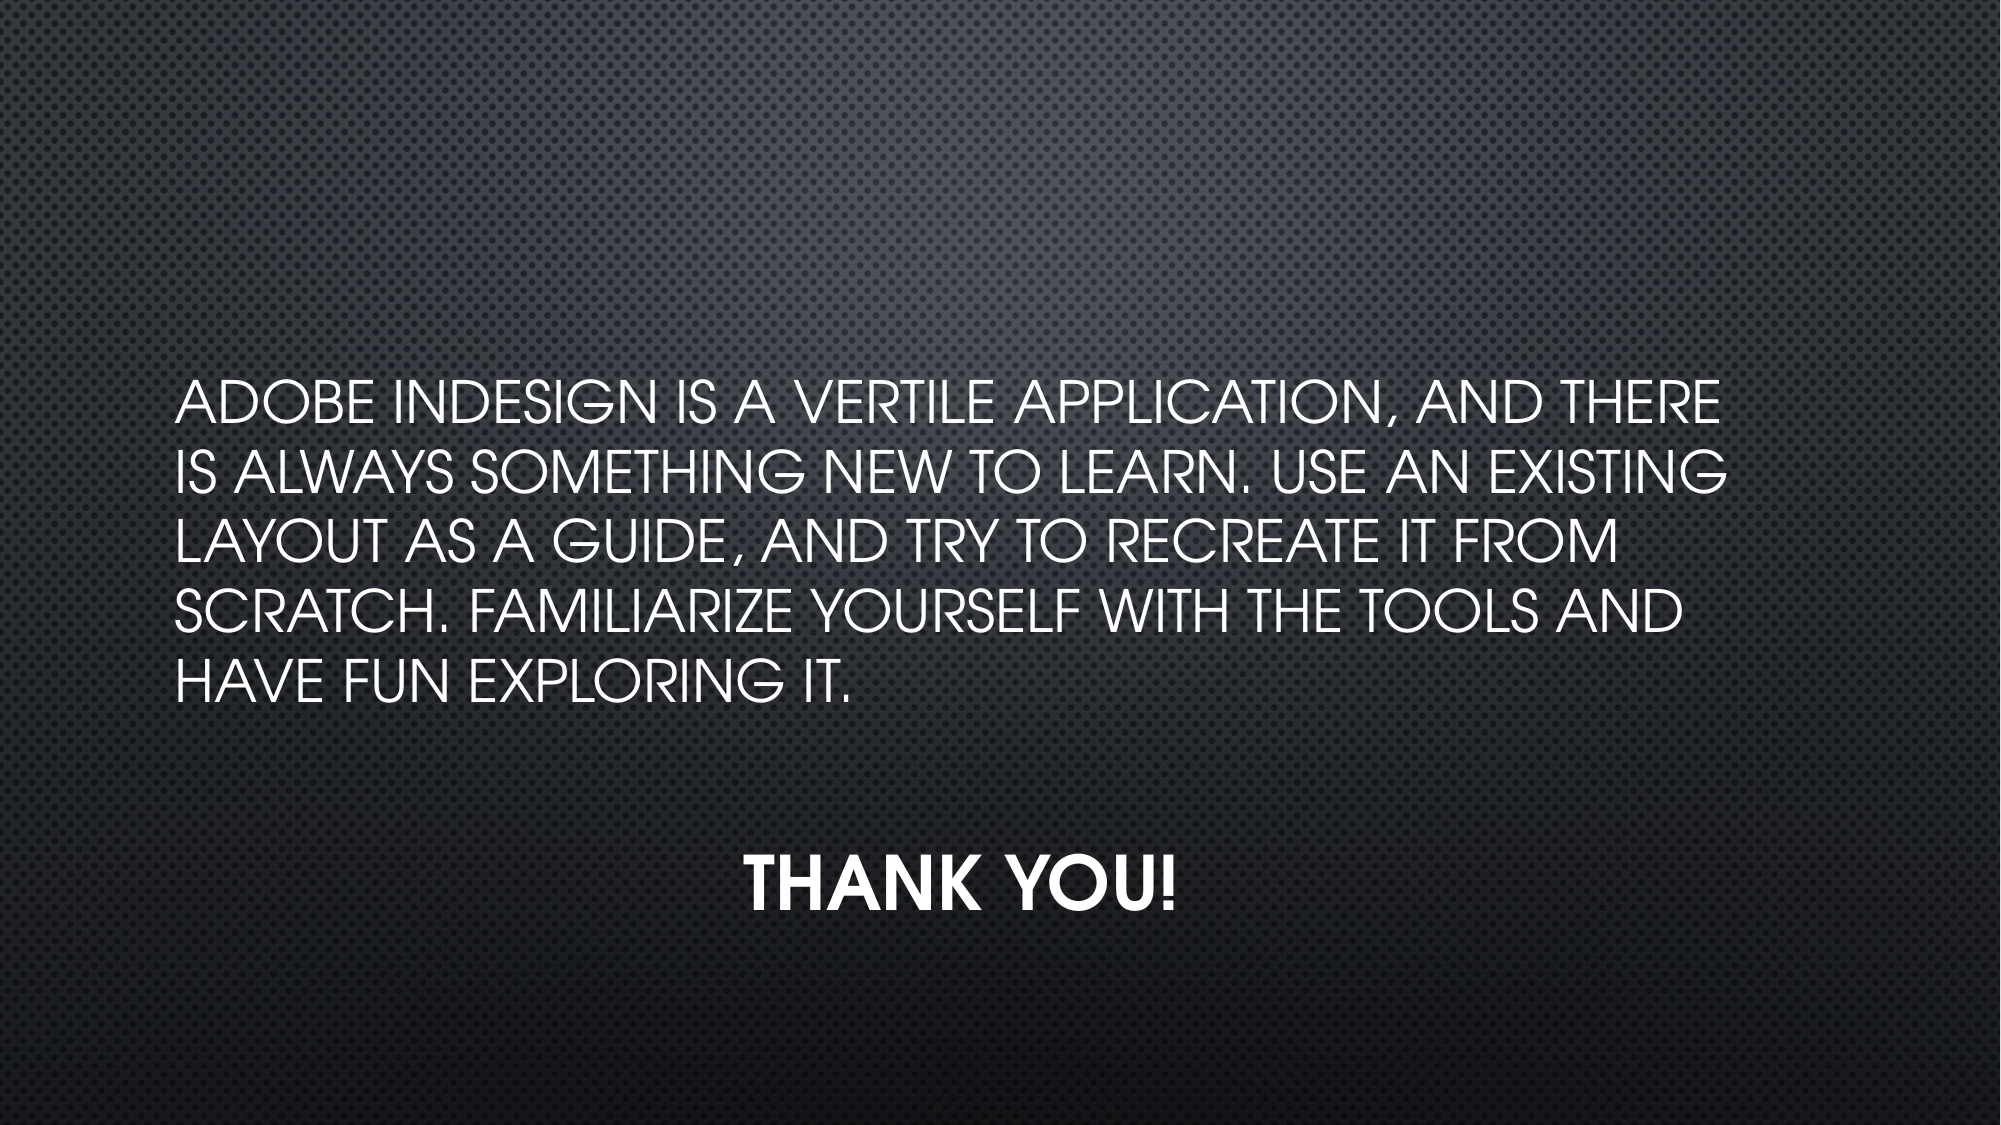

ADOBE INDESIGN IS A VERTILE APPLICATION, AND THERE IS ALWAYS SOMETHING NEW TO LEARN. USE AN EXISTING LAYOUT AS A GUIDE, AND TRY TO RECREATE IT FROM SCRATCH. FAMILIARIZE YOURSELF WITH THE TOOLS AND HAVE FUN EXPLORING IT.

THANK YOU!